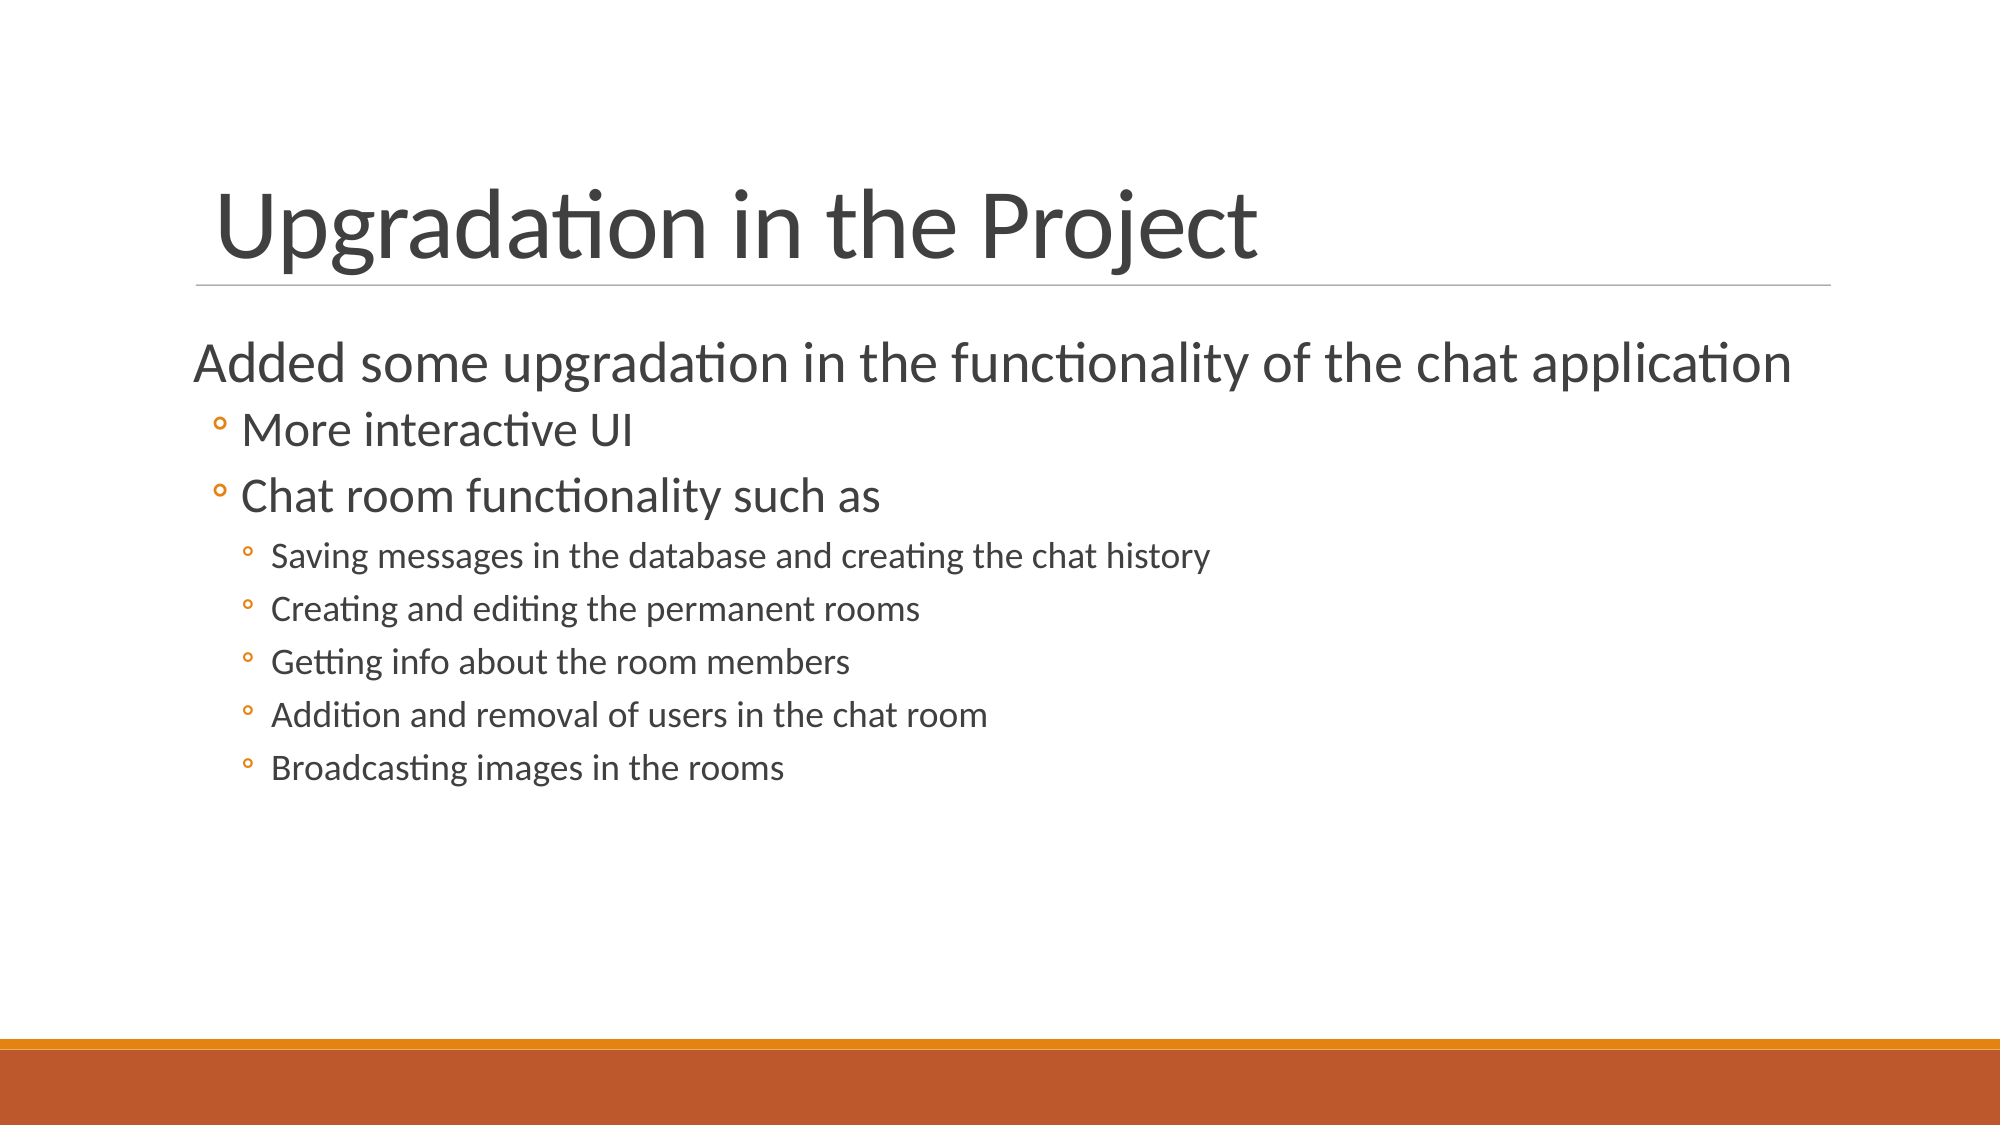

Upgradation in the Project
Added some upgradation in the functionality of the chat application
More interactive UI
Chat room functionality such as
Saving messages in the database and creating the chat history
Creating and editing the permanent rooms
Getting info about the room members
Addition and removal of users in the chat room
Broadcasting images in the rooms